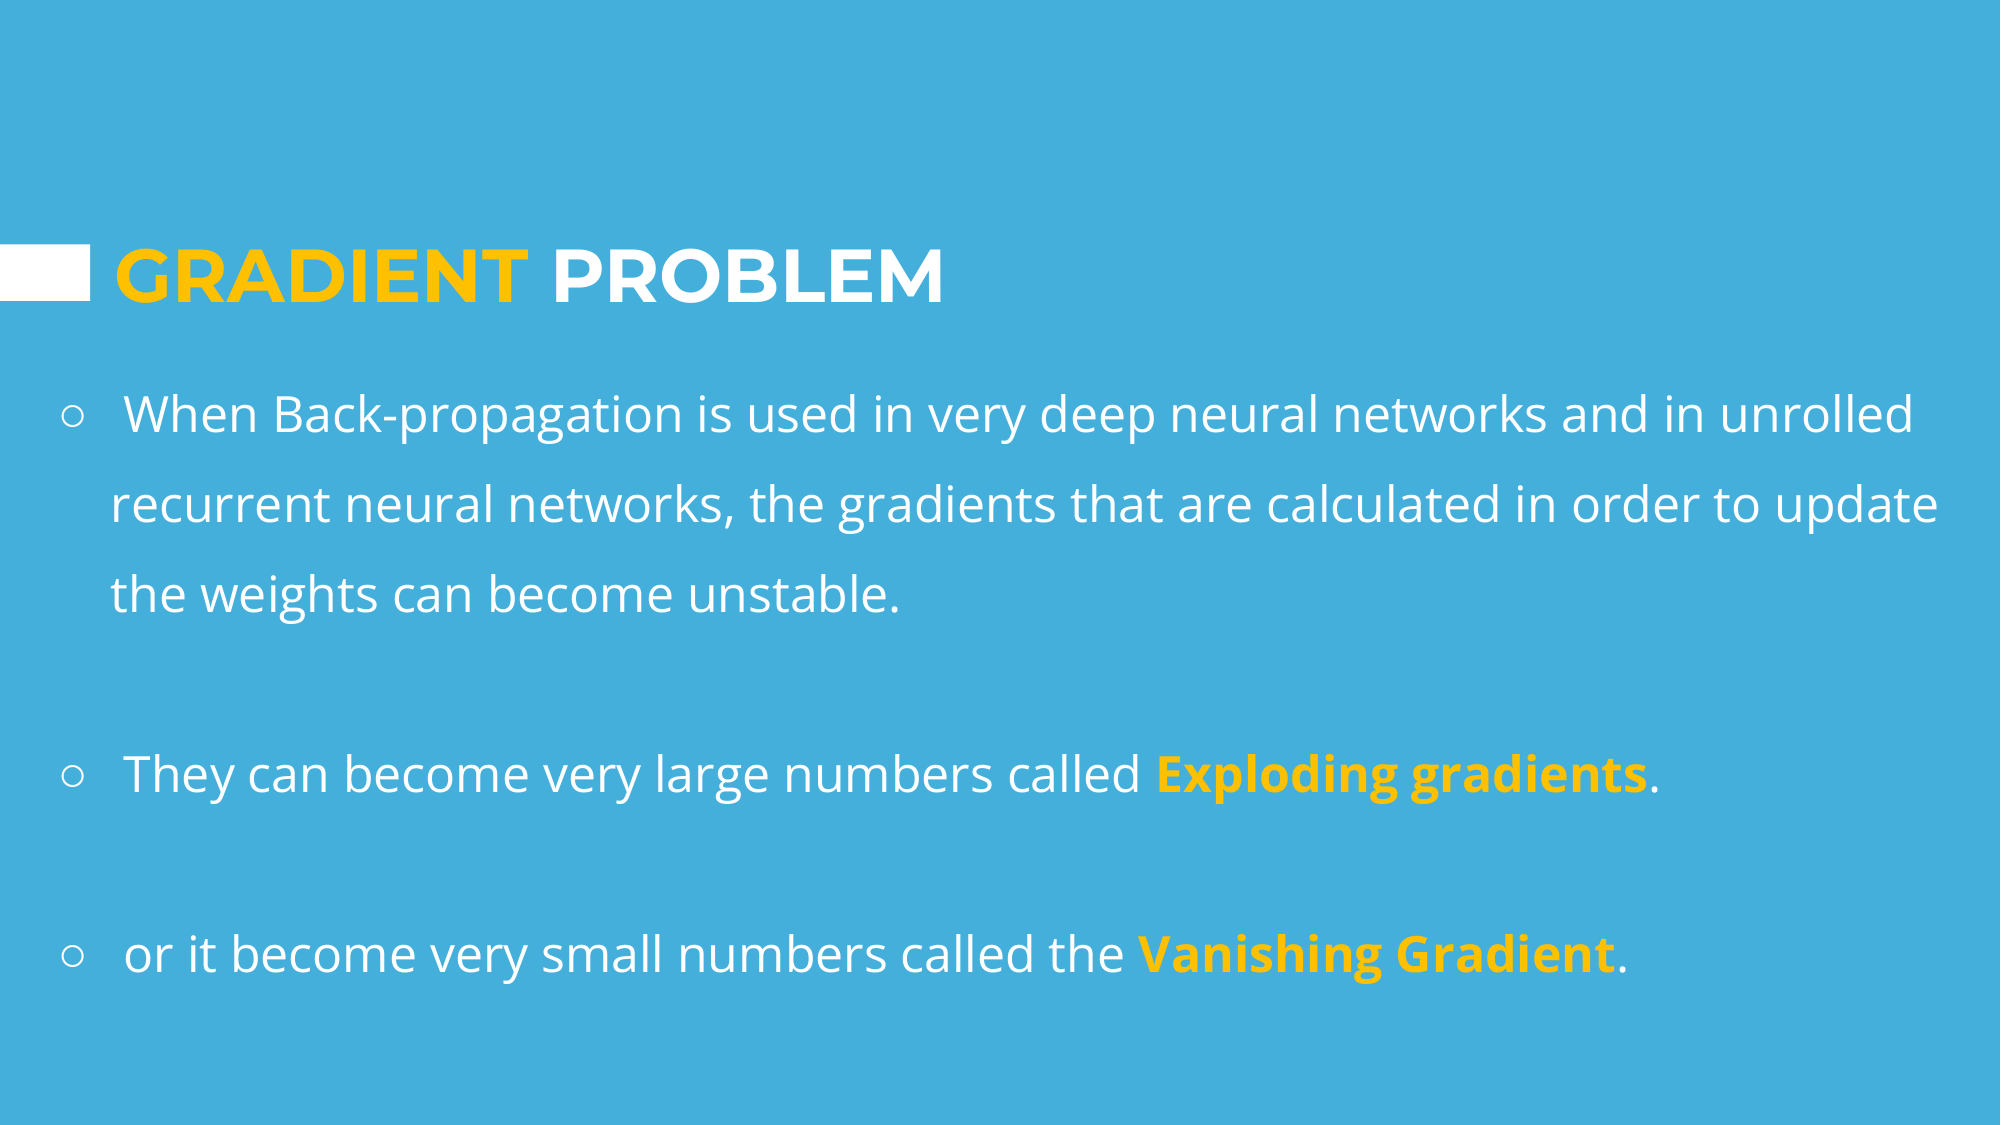

# GRADIENT PROBLEM
 When Back-propagation is used in very deep neural networks and in unrolled recurrent neural networks, the gradients that are calculated in order to update the weights can become unstable.

 They can become very large numbers called Exploding gradients.

 or it become very small numbers called the Vanishing Gradient.